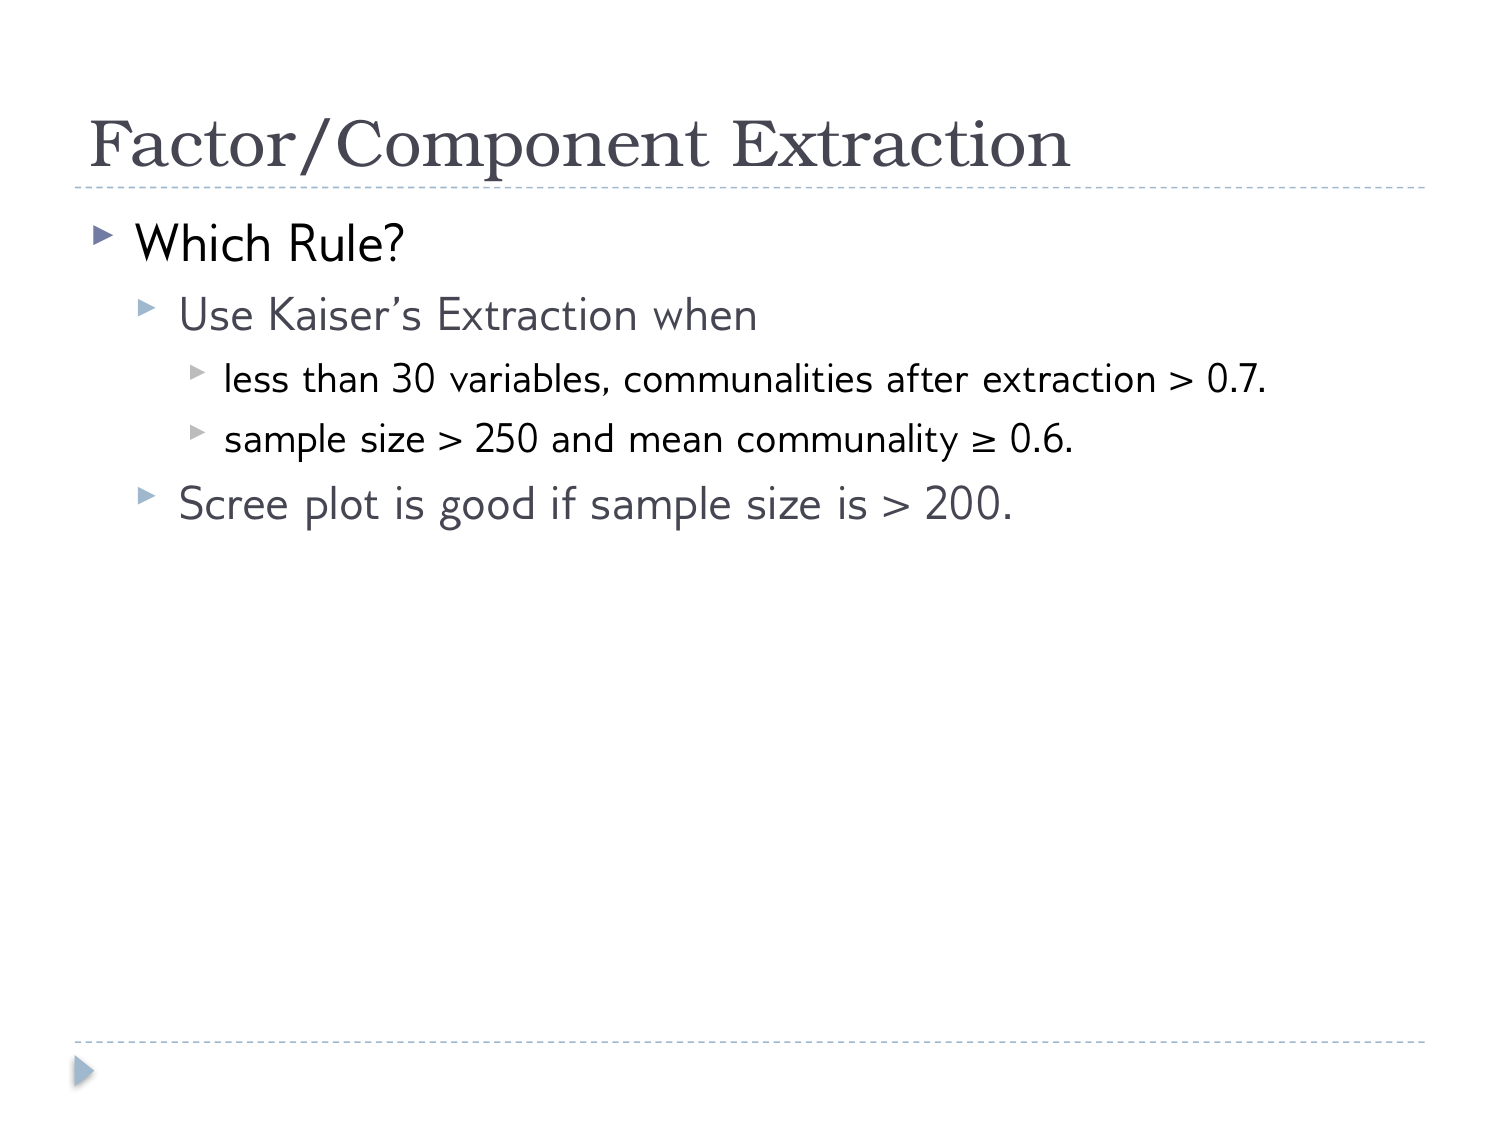

# Factor/Component Extraction
Which Rule?
Use Kaiser’s Extraction when
less than 30 variables, communalities after extraction > 0.7.
sample size > 250 and mean communality ≥ 0.6.
Scree plot is good if sample size is > 200.